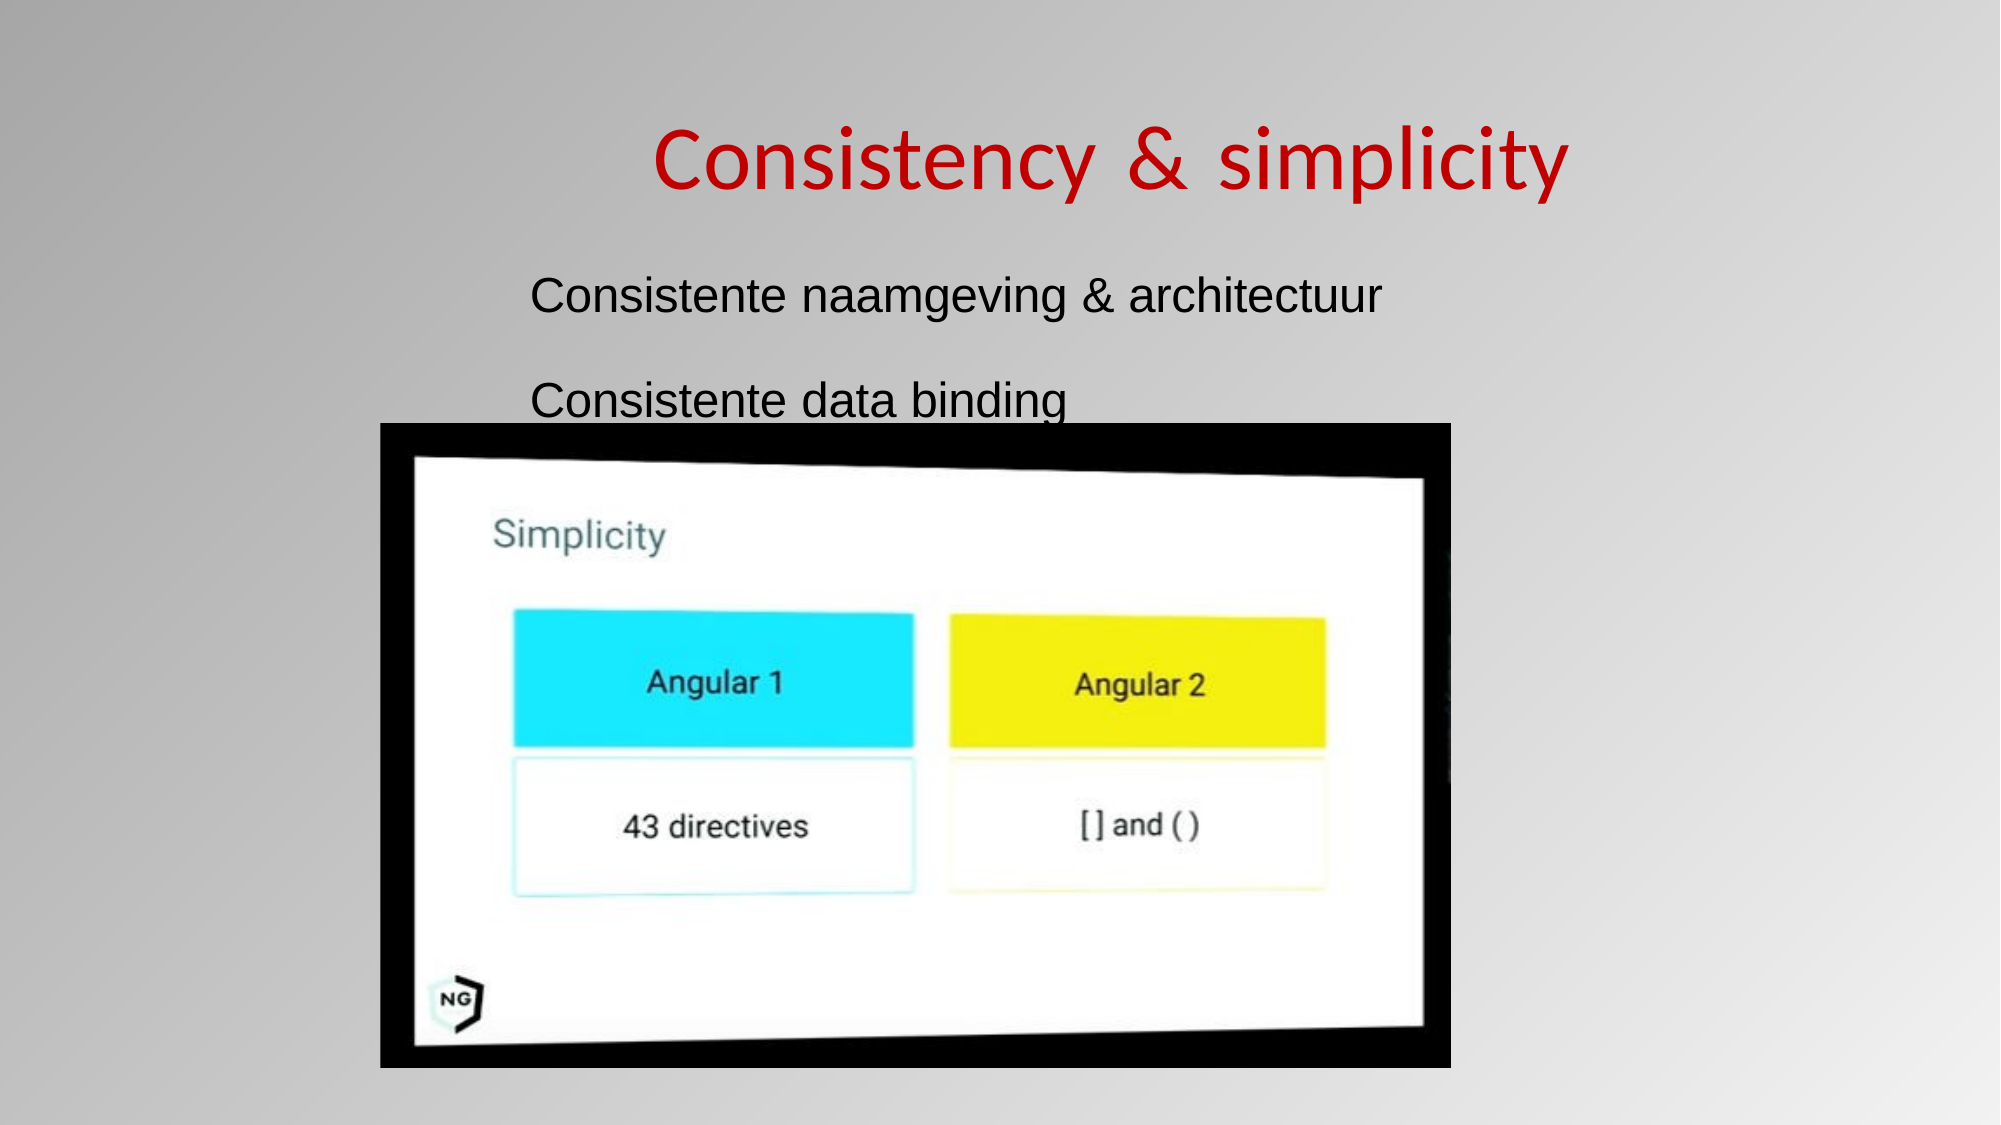

# Consistency & simplicity
Consistente naamgeving & architectuur Consistente data binding